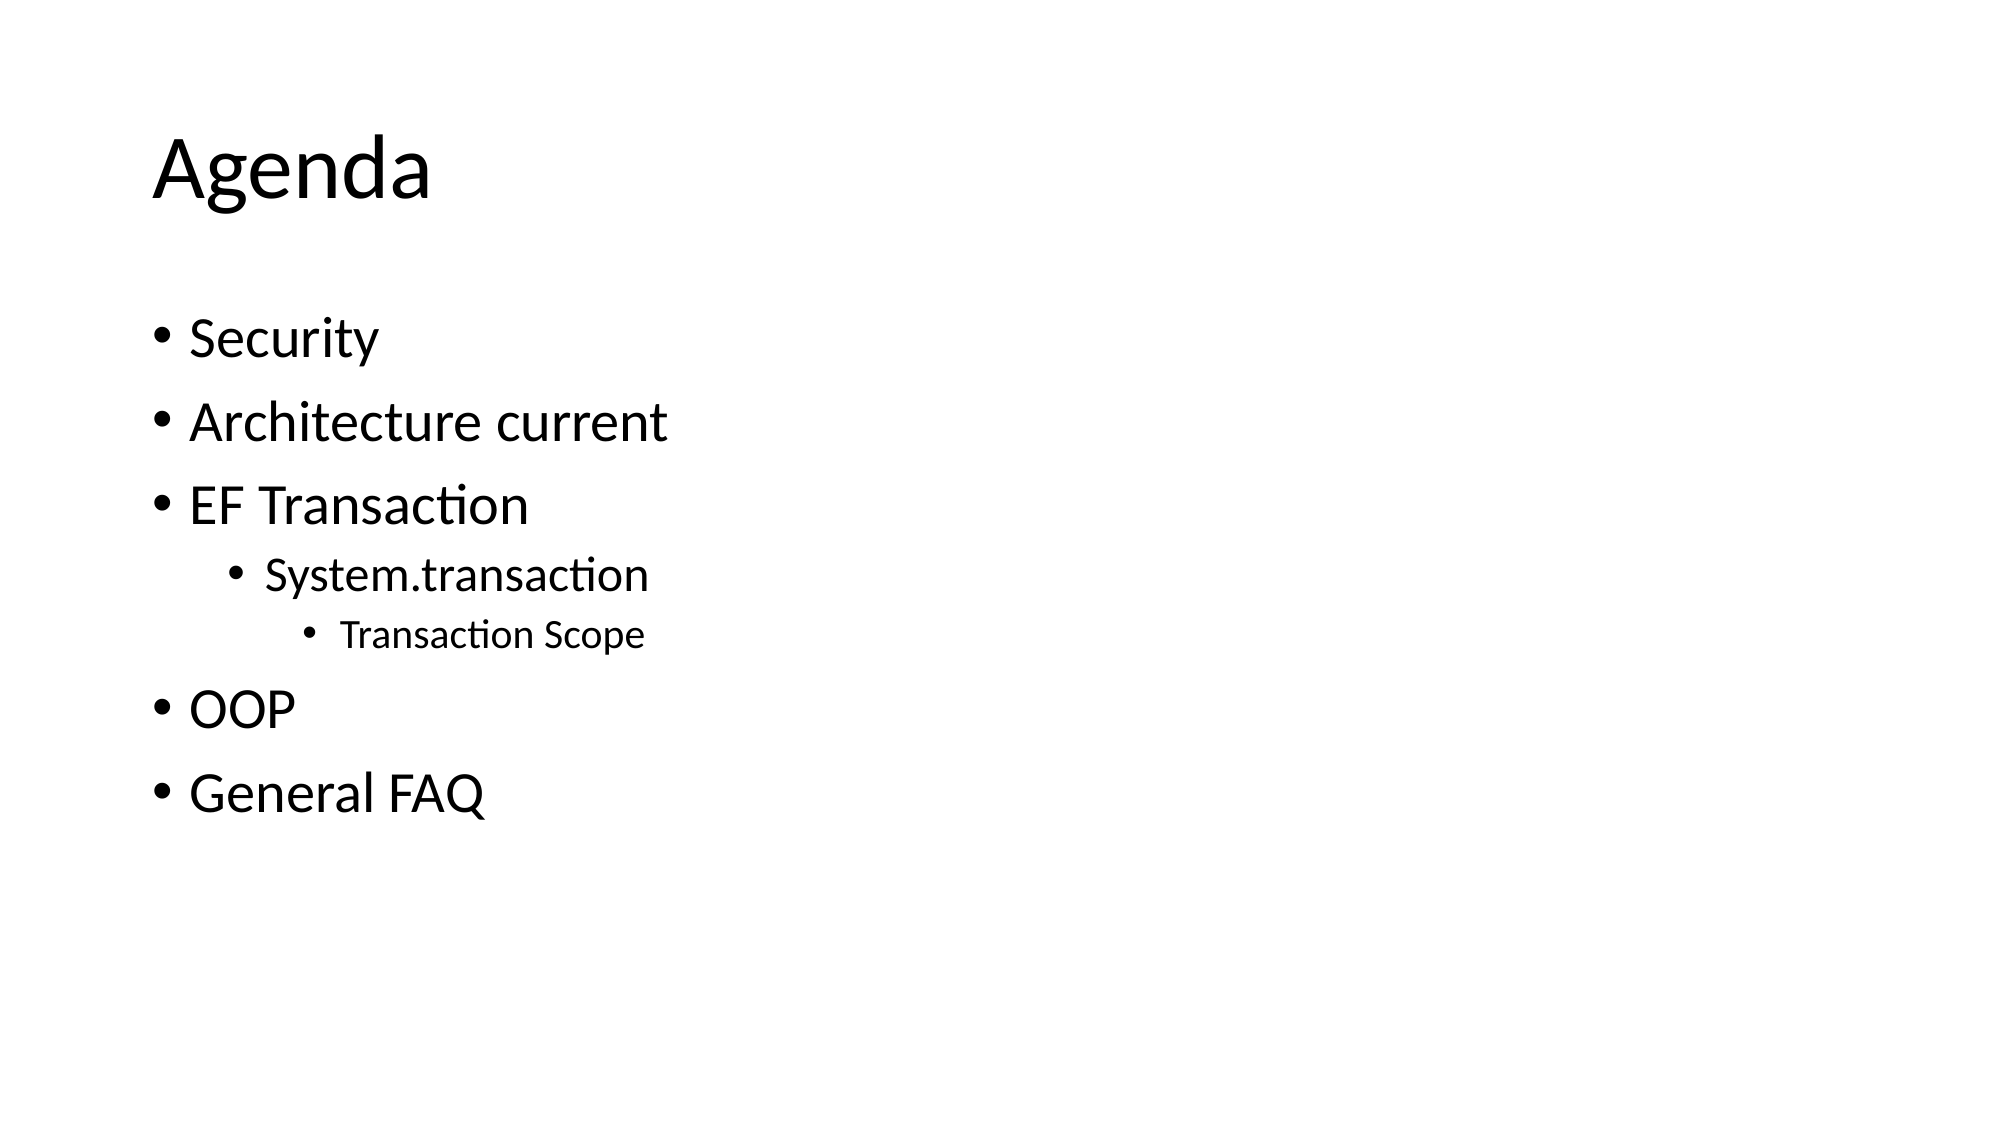

# Agenda
Security
Architecture current
EF Transaction
System.transaction
Transaction Scope
OOP
General FAQ